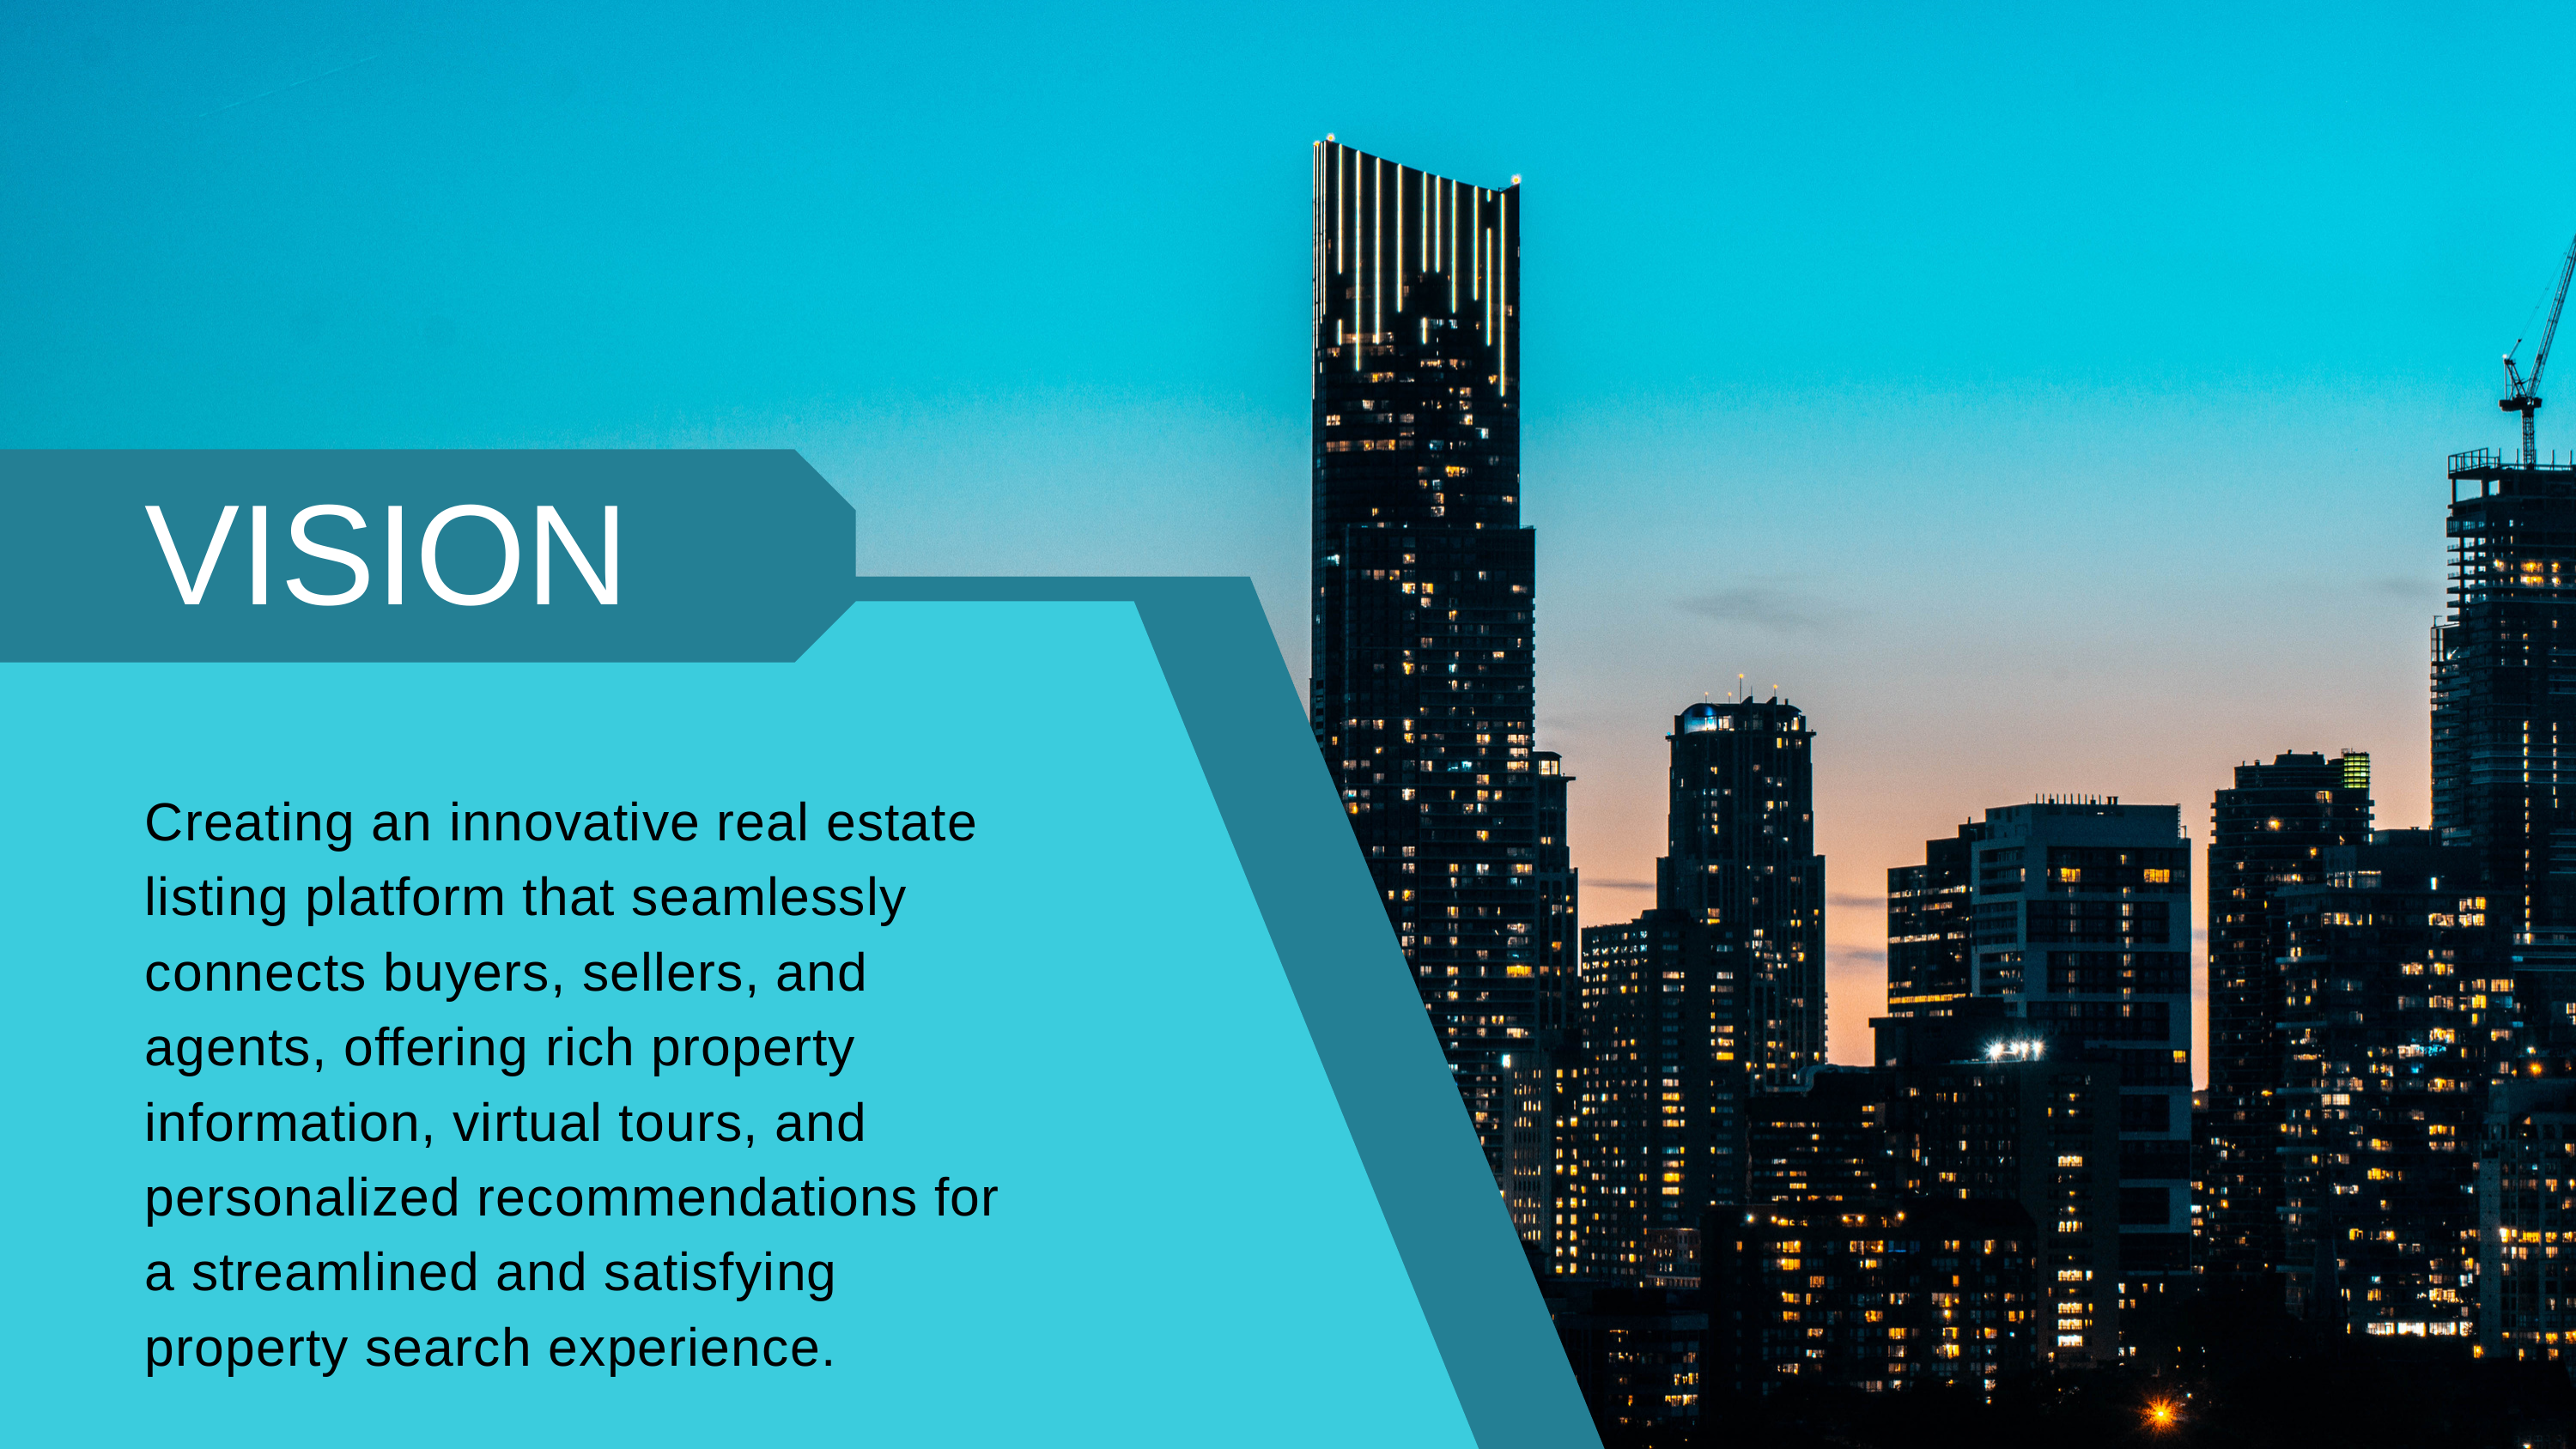

VISION

Creating an innovative real estate listing platform that seamlessly connects buyers, sellers, and agents, offering rich property information, virtual tours, and personalized recommendations for a streamlined and satisfying property search experience.